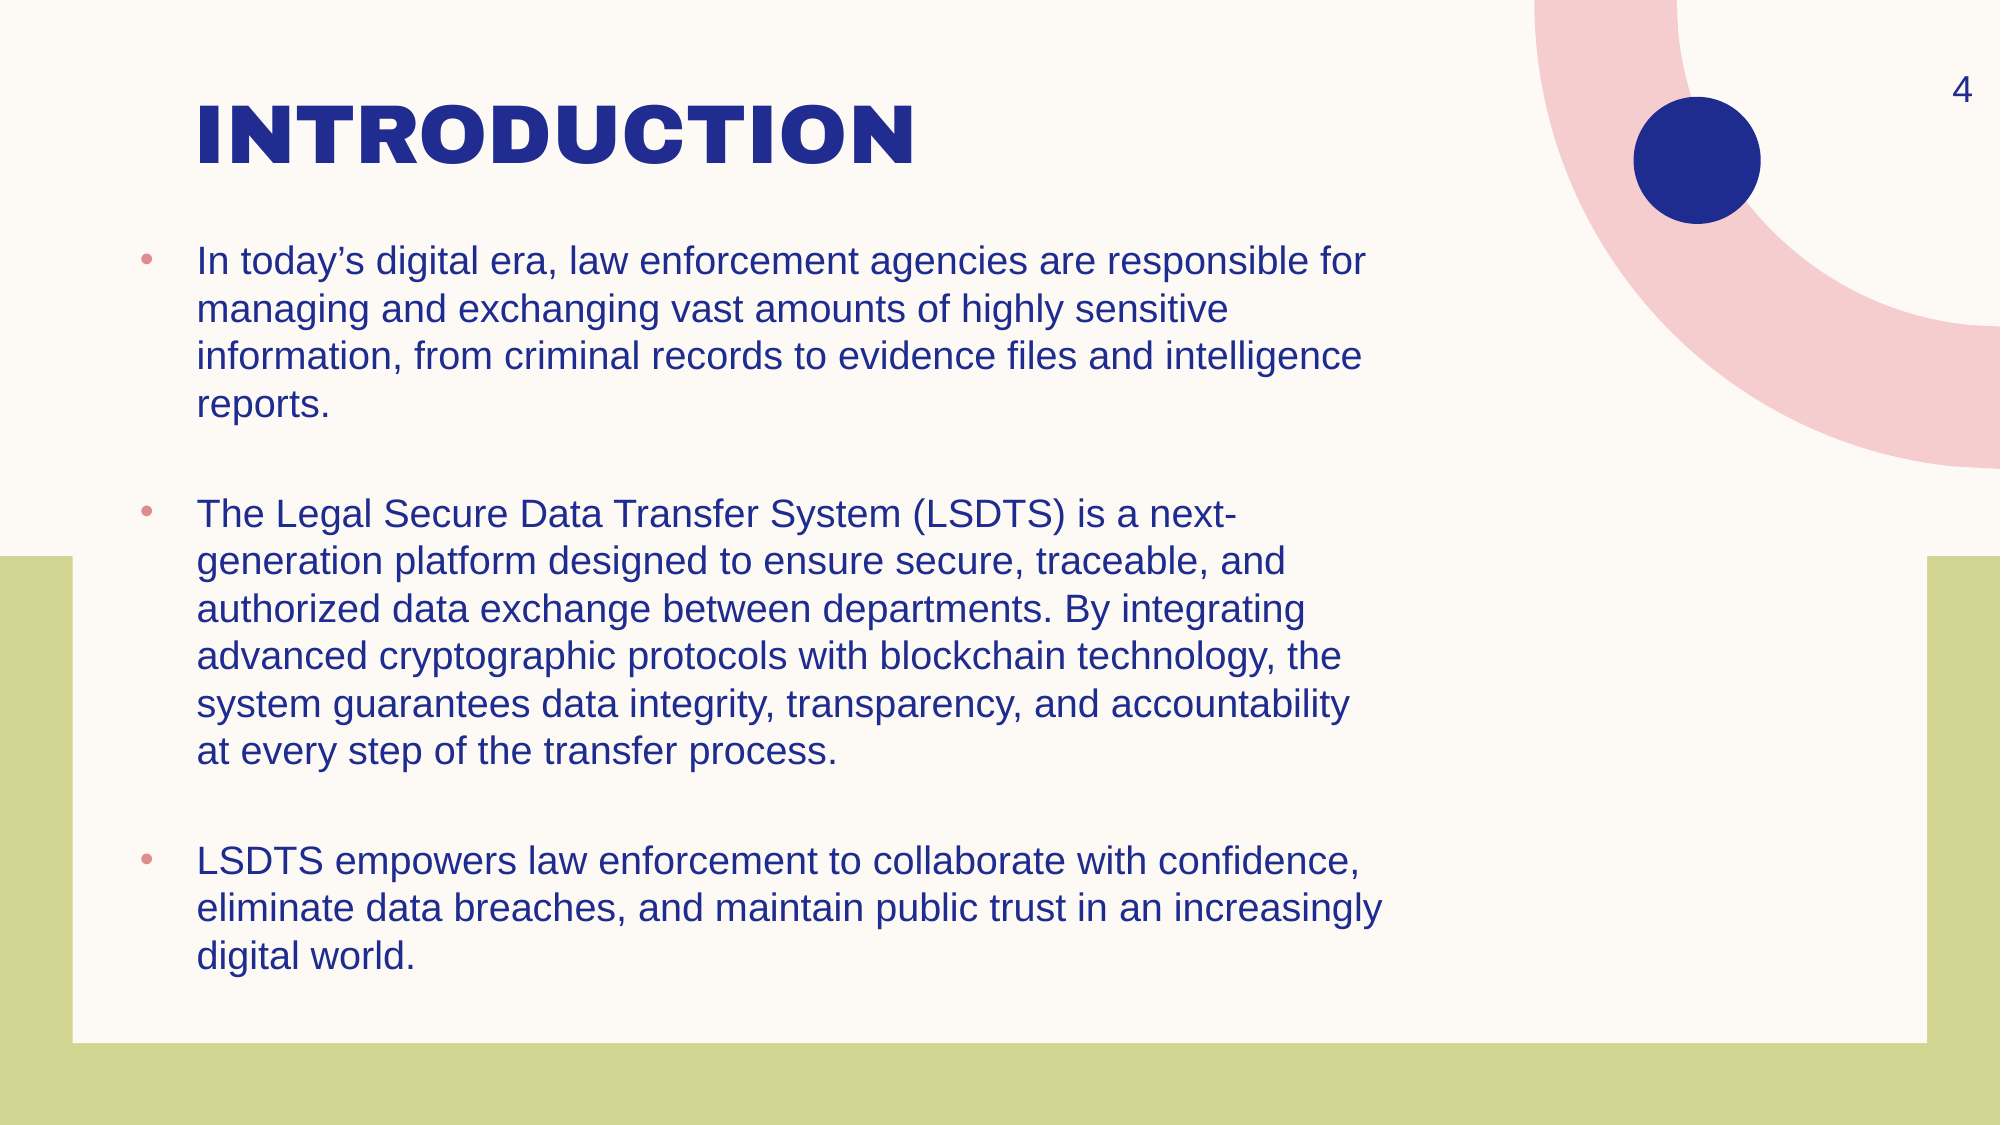

4
INTRODUCTION
In today’s digital era, law enforcement agencies are responsible for managing and exchanging vast amounts of highly sensitive information, from criminal records to evidence files and intelligence reports.

The Legal Secure Data Transfer System (LSDTS) is a next-generation platform designed to ensure secure, traceable, and authorized data exchange between departments. By integrating advanced cryptographic protocols with blockchain technology, the system guarantees data integrity, transparency, and accountability at every step of the transfer process.

LSDTS empowers law enforcement to collaborate with confidence, eliminate data breaches, and maintain public trust in an increasingly digital world.